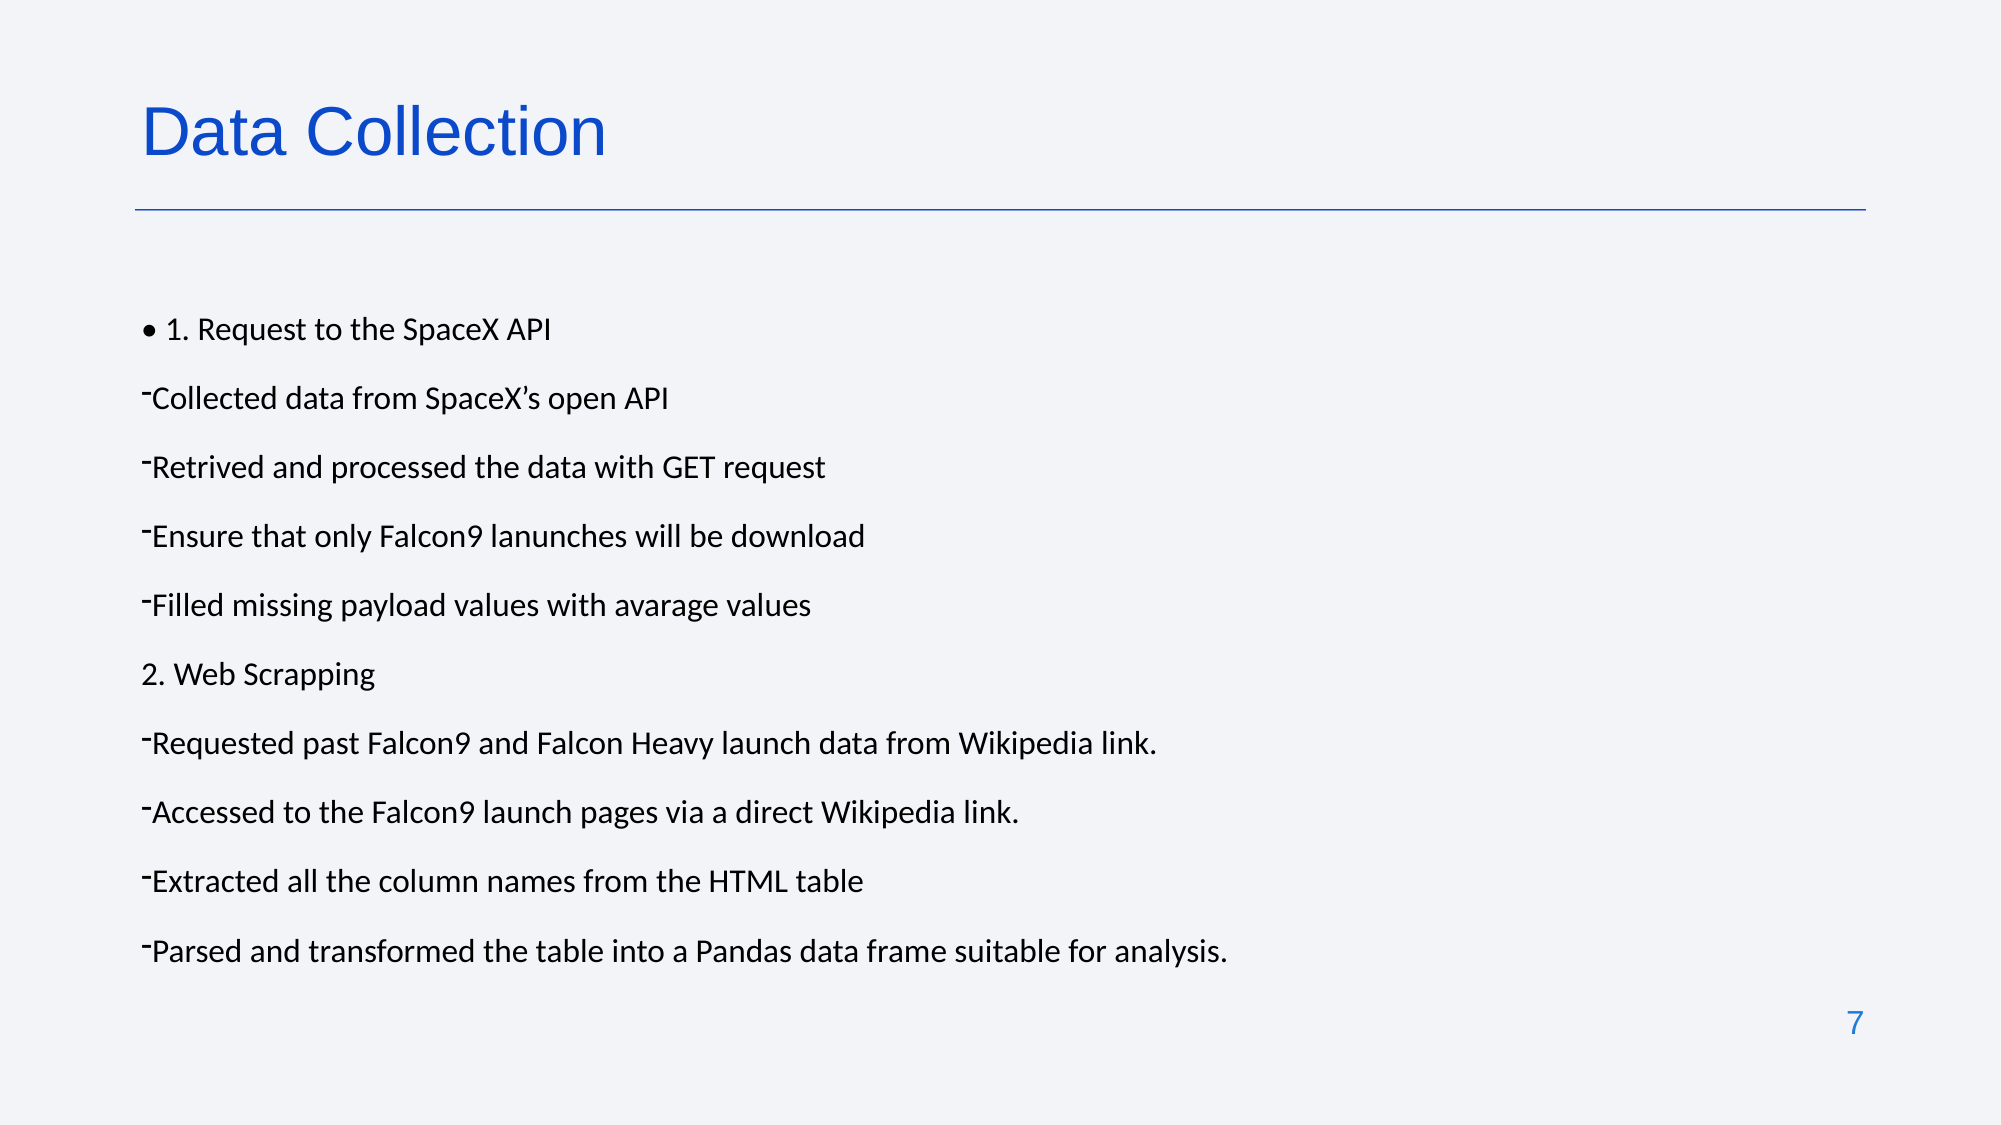

Data Collection
• 1. Request to the SpaceX API
Collected data from SpaceX’s open API
Retrived and processed the data with GET request
Ensure that only Falcon9 lanunches will be download
Filled missing payload values with avarage values
2. Web Scrapping
Requested past Falcon9 and Falcon Heavy launch data from Wikipedia link.
Accessed to the Falcon9 launch pages via a direct Wikipedia link.
Extracted all the column names from the HTML table
Parsed and transformed the table into a Pandas data frame suitable for analysis.
7